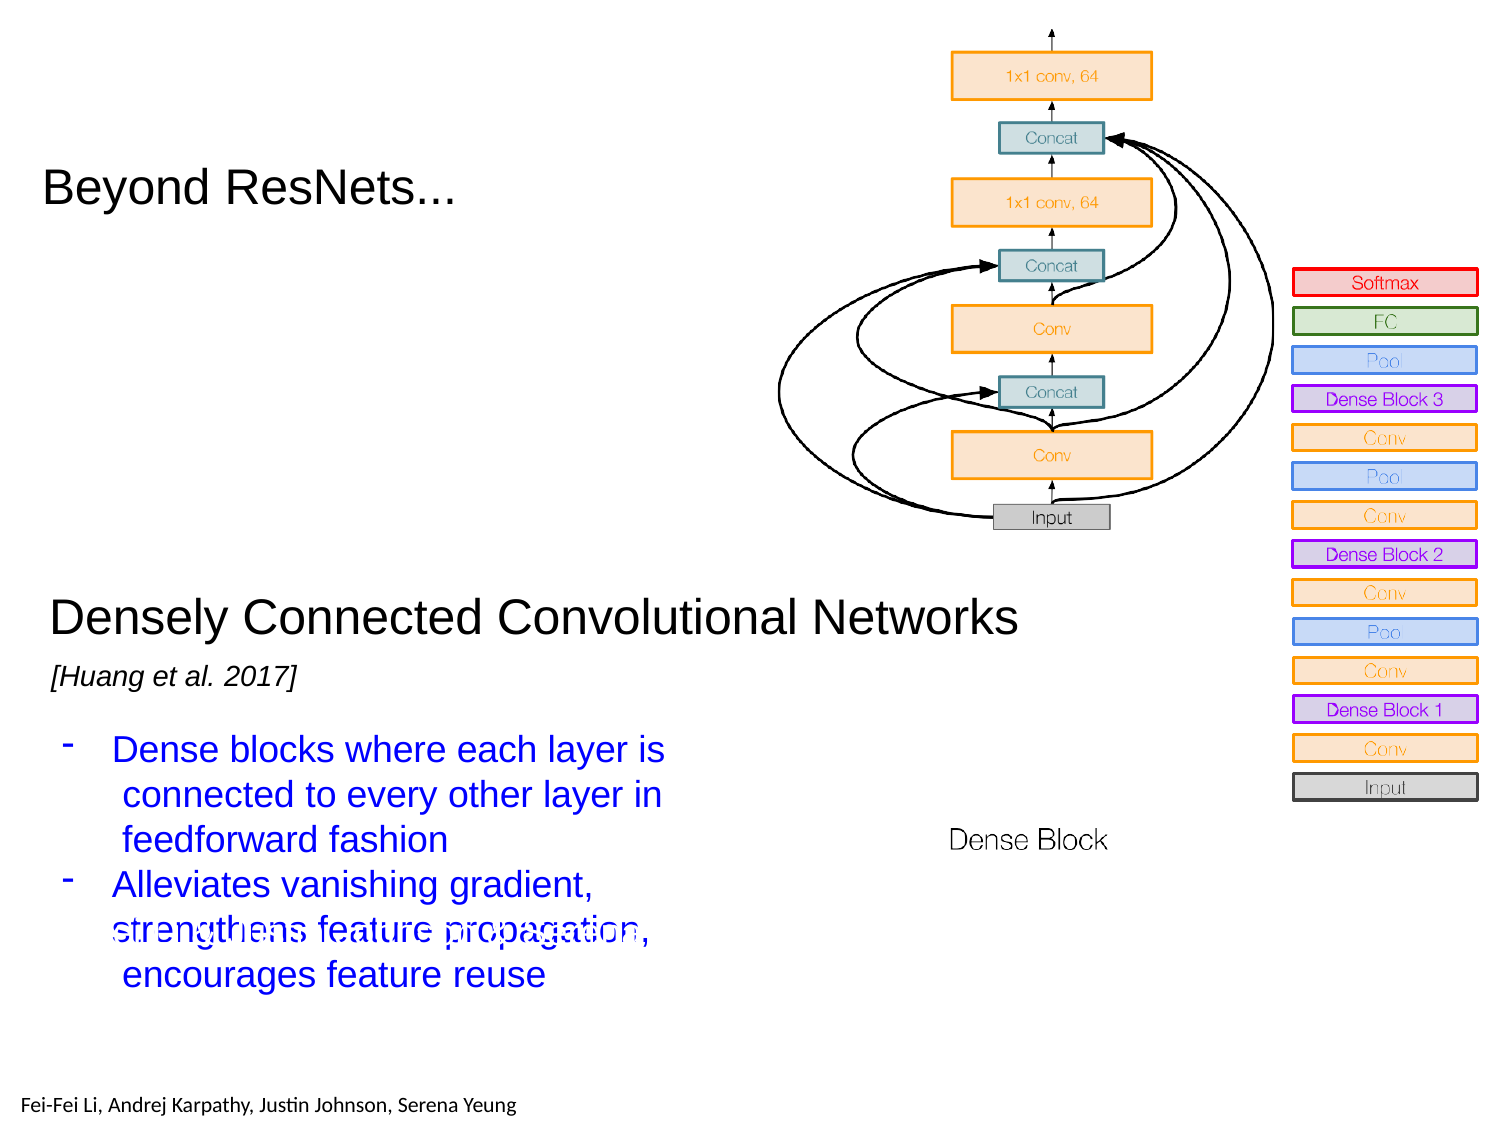

# Beyond ResNets...

Densely Connected Convolutional Networks
[Huang et al. 2017]

Dense blocks where each layer is  connected to every other layer in  feedforward fashion
Alleviates vanishing gradient,  strengthens feature propagation,  encourages feature reuse

Lecture 9 -
Fei-Fei Li & Justin Johnson & Serena Yeung	Lecture 9 -	May 1, 2018
Fei-Fei Li, Andrej Karpathy, Justin Johnson, Serena Yeung
Fei-Fei Li & Justin Johnson & Serena Yeung
May 1, 2018